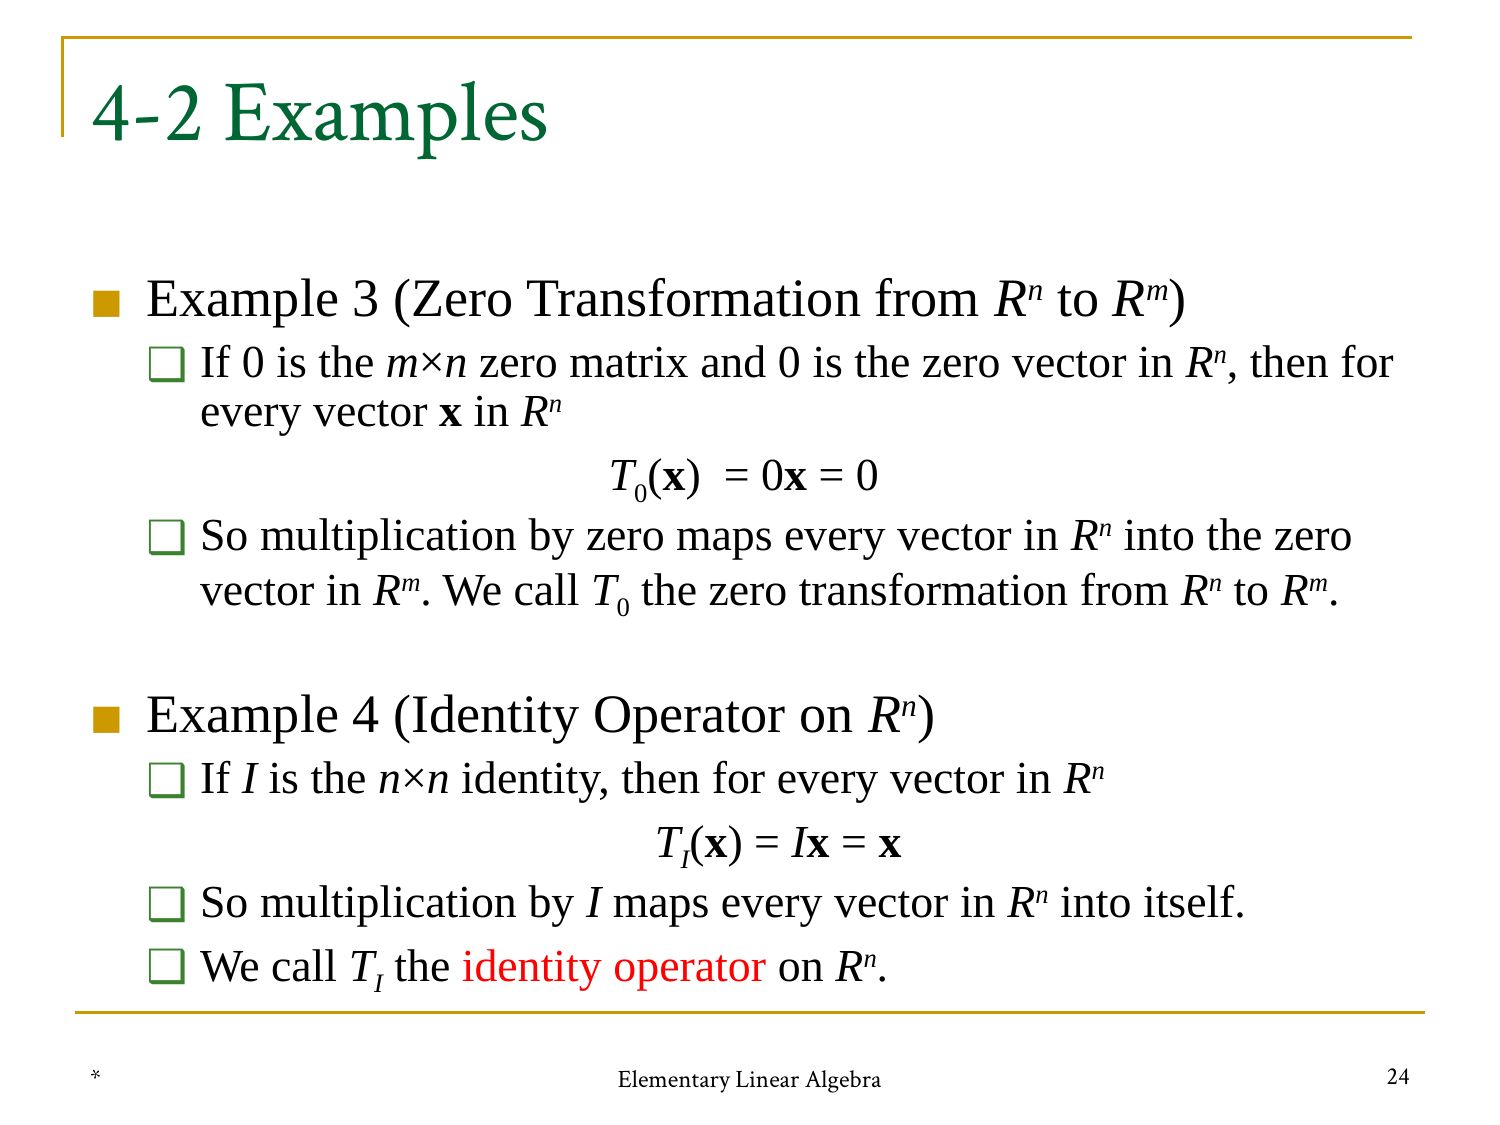

# 4-2 Examples
Example 3 (Zero Transformation from Rn to Rm)
If 0 is the m×n zero matrix and 0 is the zero vector in Rn, then for every vector x in Rn
T0(x)  = 0x = 0
So multiplication by zero maps every vector in Rn into the zero vector in Rm. We call T0 the zero transformation from Rn to Rm.

Example 4 (Identity Operator on Rn)
If I is the n×n identity, then for every vector in Rn
TI(x) = Ix = x
So multiplication by I maps every vector in Rn into itself.
We call TI the identity operator on Rn.
*
24
Elementary Linear Algebra